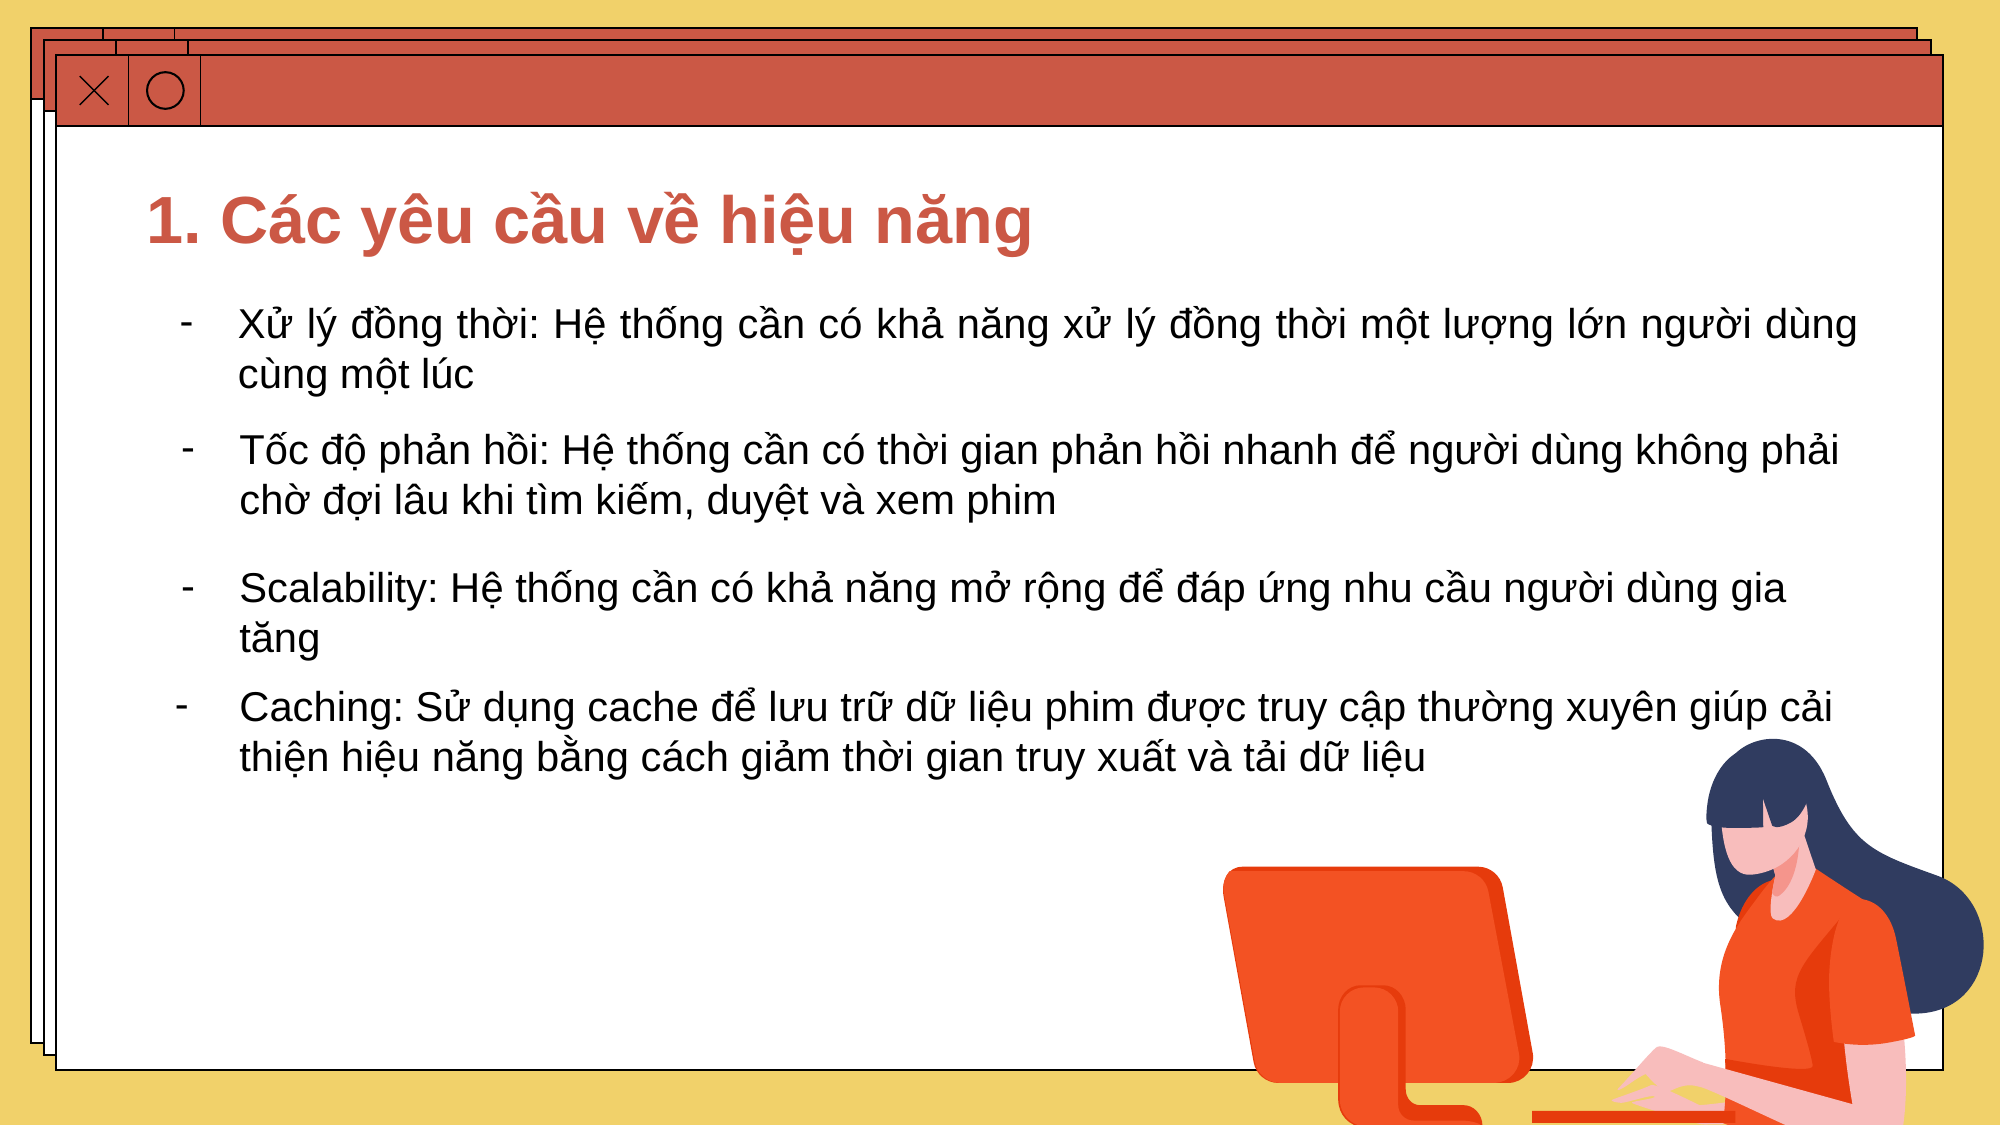

1. Các yêu cầu về hiệu năng
Xử lý đồng thời: Hệ thống cần có khả năng xử lý đồng thời một lượng lớn người dùng cùng một lúc
Tốc độ phản hồi: Hệ thống cần có thời gian phản hồi nhanh để người dùng không phải chờ đợi lâu khi tìm kiếm, duyệt và xem phim
Scalability: Hệ thống cần có khả năng mở rộng để đáp ứng nhu cầu người dùng gia tăng
Caching: Sử dụng cache để lưu trữ dữ liệu phim được truy cập thường xuyên giúp cải thiện hiệu năng bằng cách giảm thời gian truy xuất và tải dữ liệu